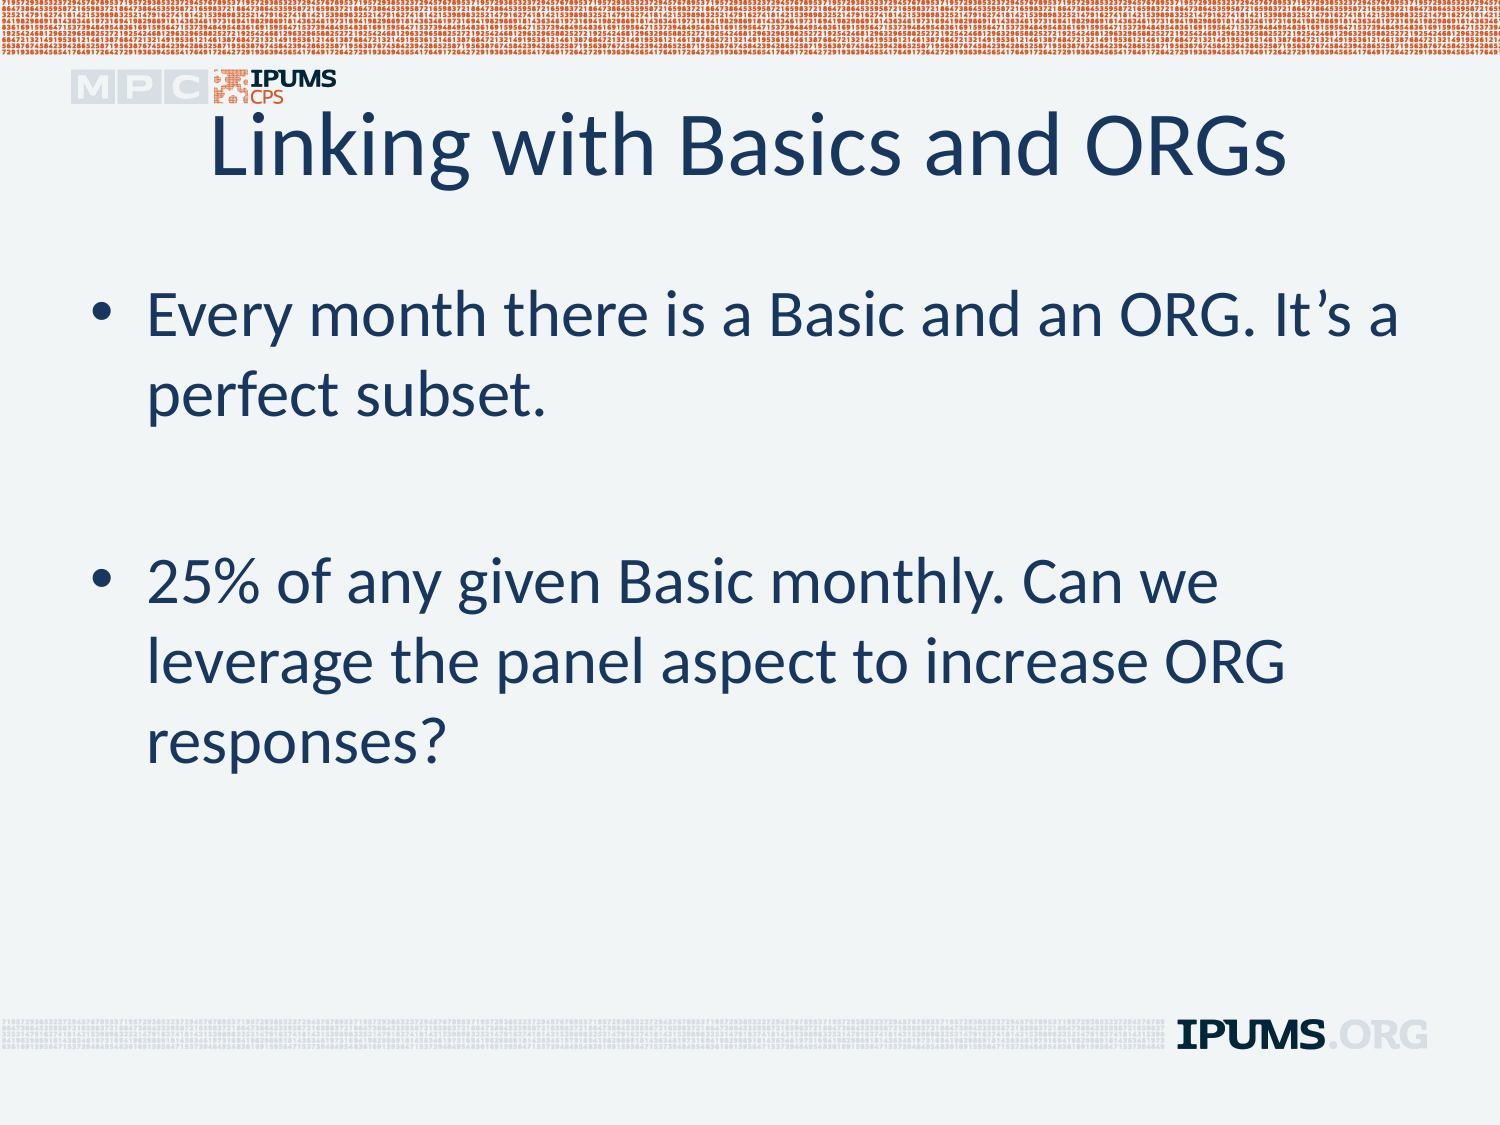

# Linking with Basics and ORGs
Every month there is a Basic and an ORG. It’s a perfect subset.

25% of any given Basic monthly. Can we leverage the panel aspect to increase ORG responses?